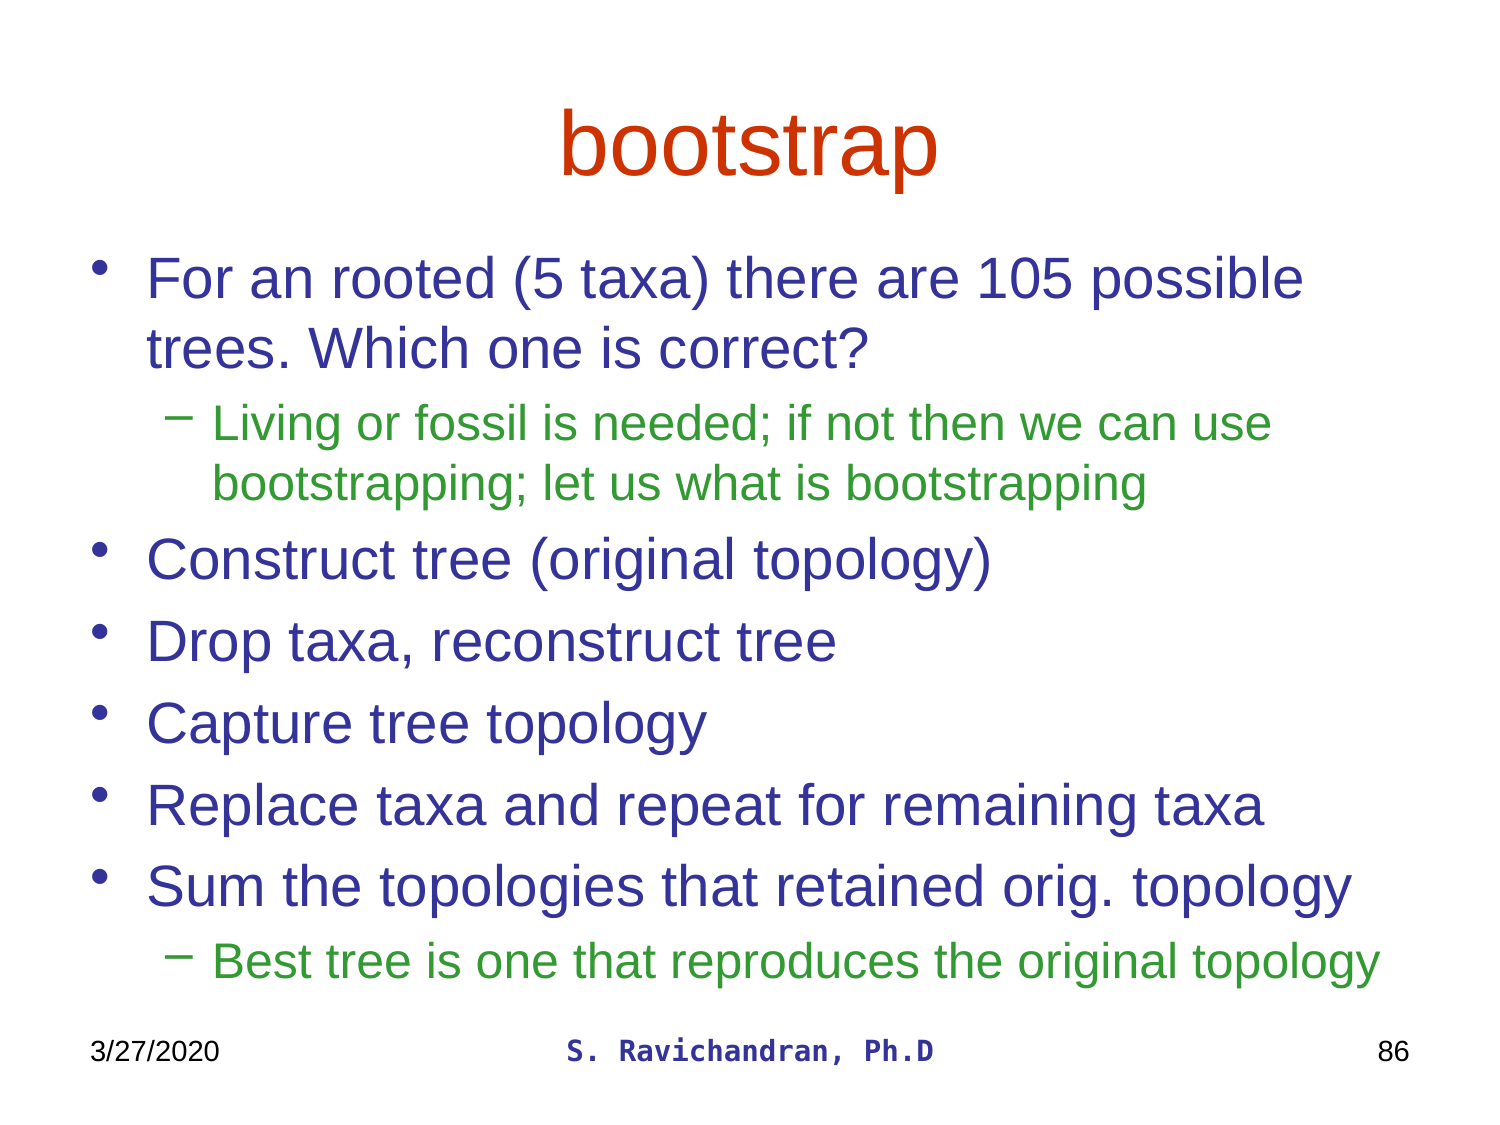

# bootstrap
For an rooted (5 taxa) there are 105 possible trees. Which one is correct?
Living or fossil is needed; if not then we can use bootstrapping; let us what is bootstrapping
Construct tree (original topology)
Drop taxa, reconstruct tree
Capture tree topology
Replace taxa and repeat for remaining taxa
Sum the topologies that retained orig. topology
Best tree is one that reproduces the original topology

3/27/2020
S. Ravichandran, Ph.D
86